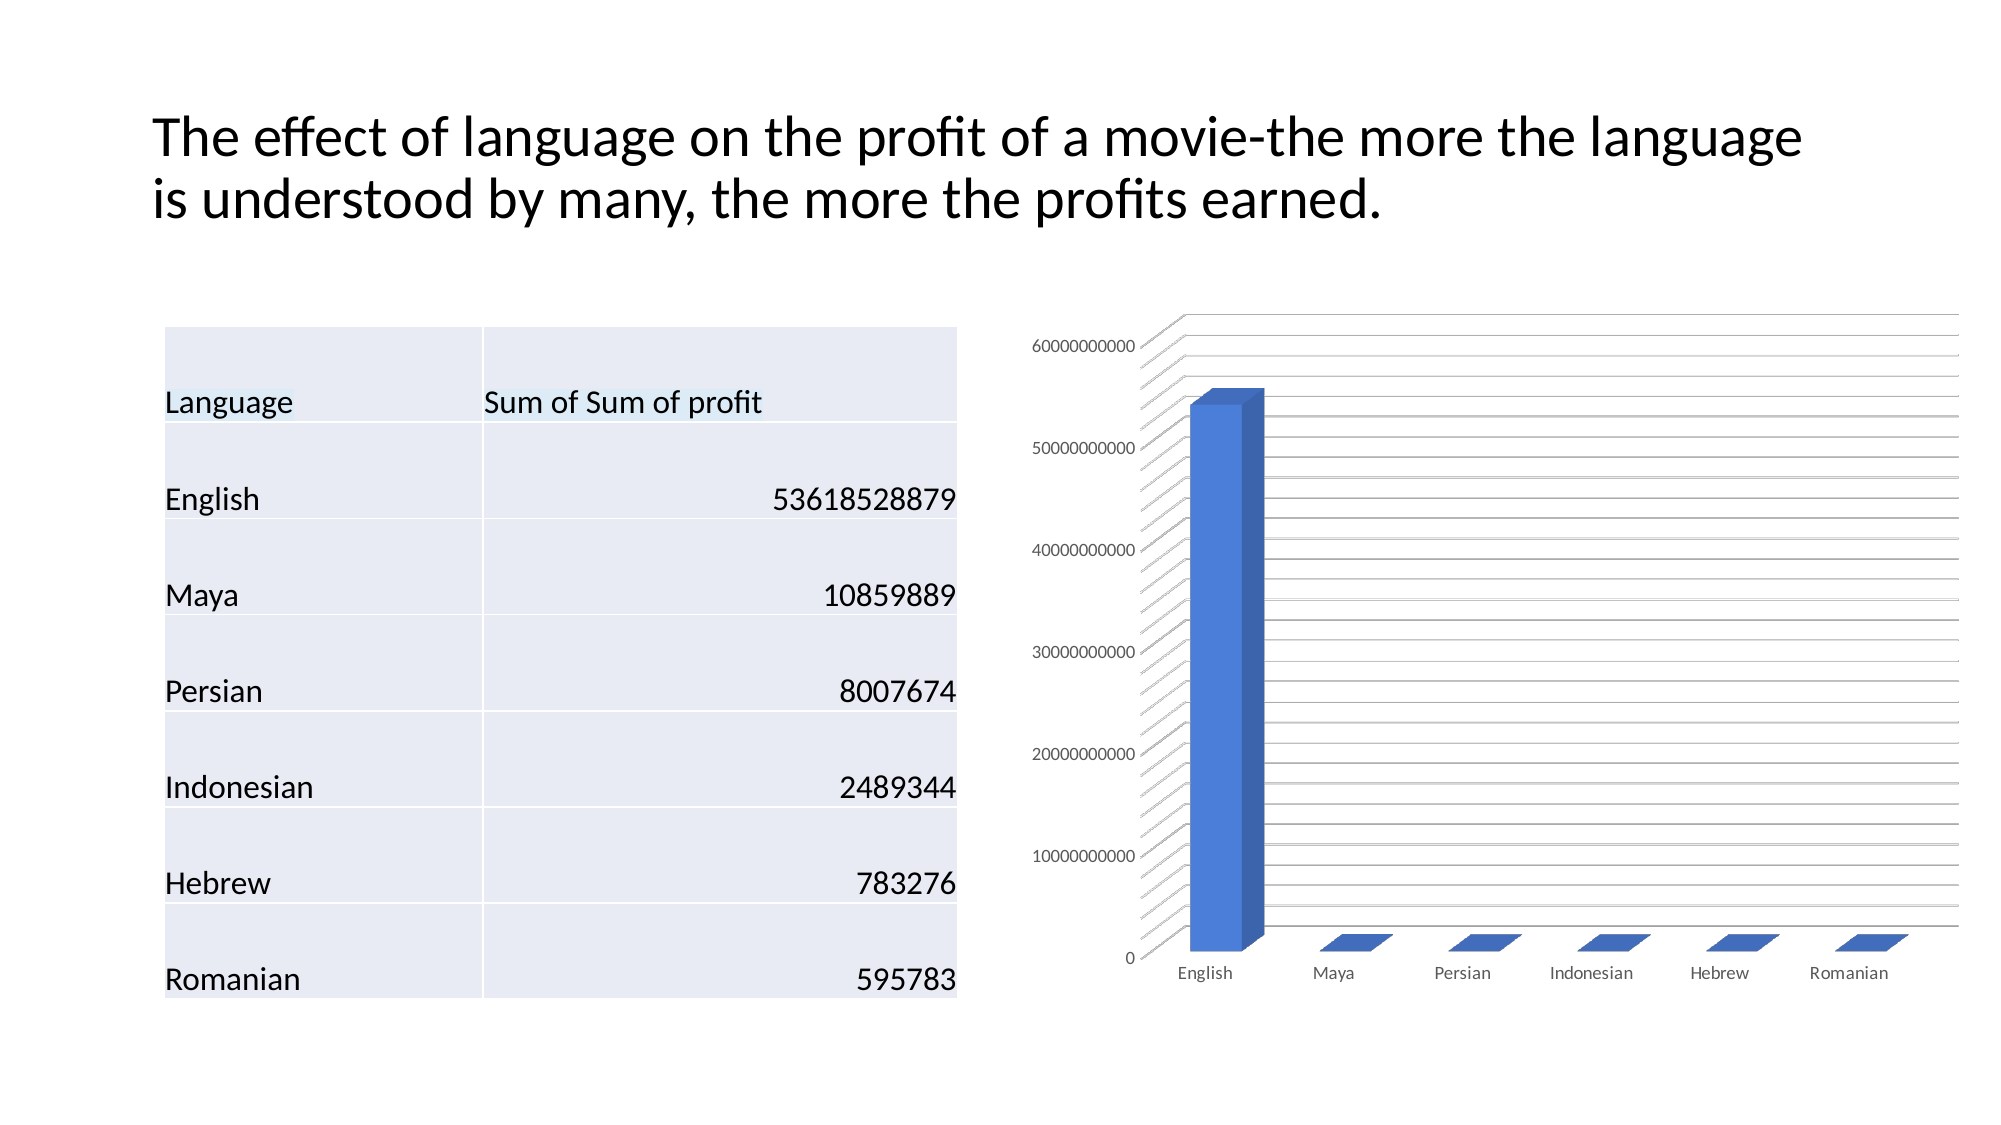

# The effect of language on the profit of a movie-the more the language is understood by many, the more the profits earned.

[unsupported chart]

| Language | Sum of Sum of profit |
| --- | --- |
| English | 53618528879 |
| Maya | 10859889 |
| Persian | 8007674 |
| Indonesian | 2489344 |
| Hebrew | 783276 |
| Romanian | 595783 |